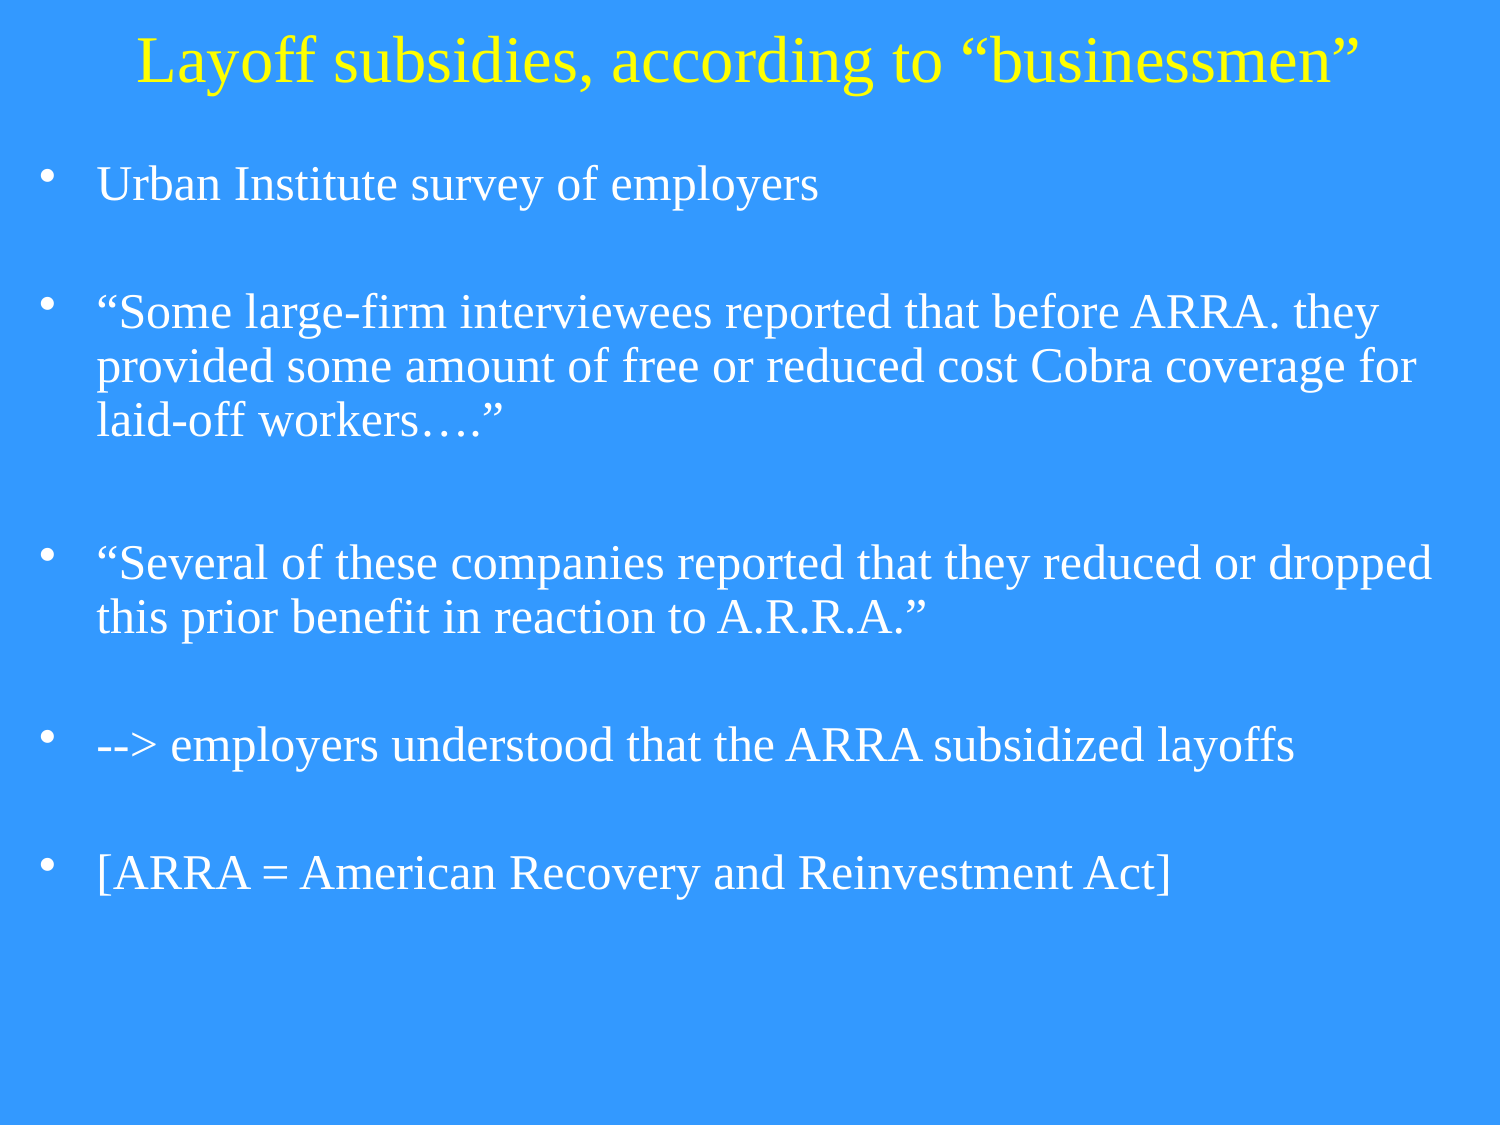

Layoff subsidies, according to “businessmen”
Urban Institute survey of employers

“Some large‐firm interviewees reported that before ARRA. they provided some amount of free or reduced cost Cobra coverage for laid‐off workers….”

“Several of these companies reported that they reduced or dropped this prior benefit in reaction to A.R.R.A.”

--> employers understood that the ARRA subsidized layoffs

[ARRA = American Recovery and Reinvestment Act]